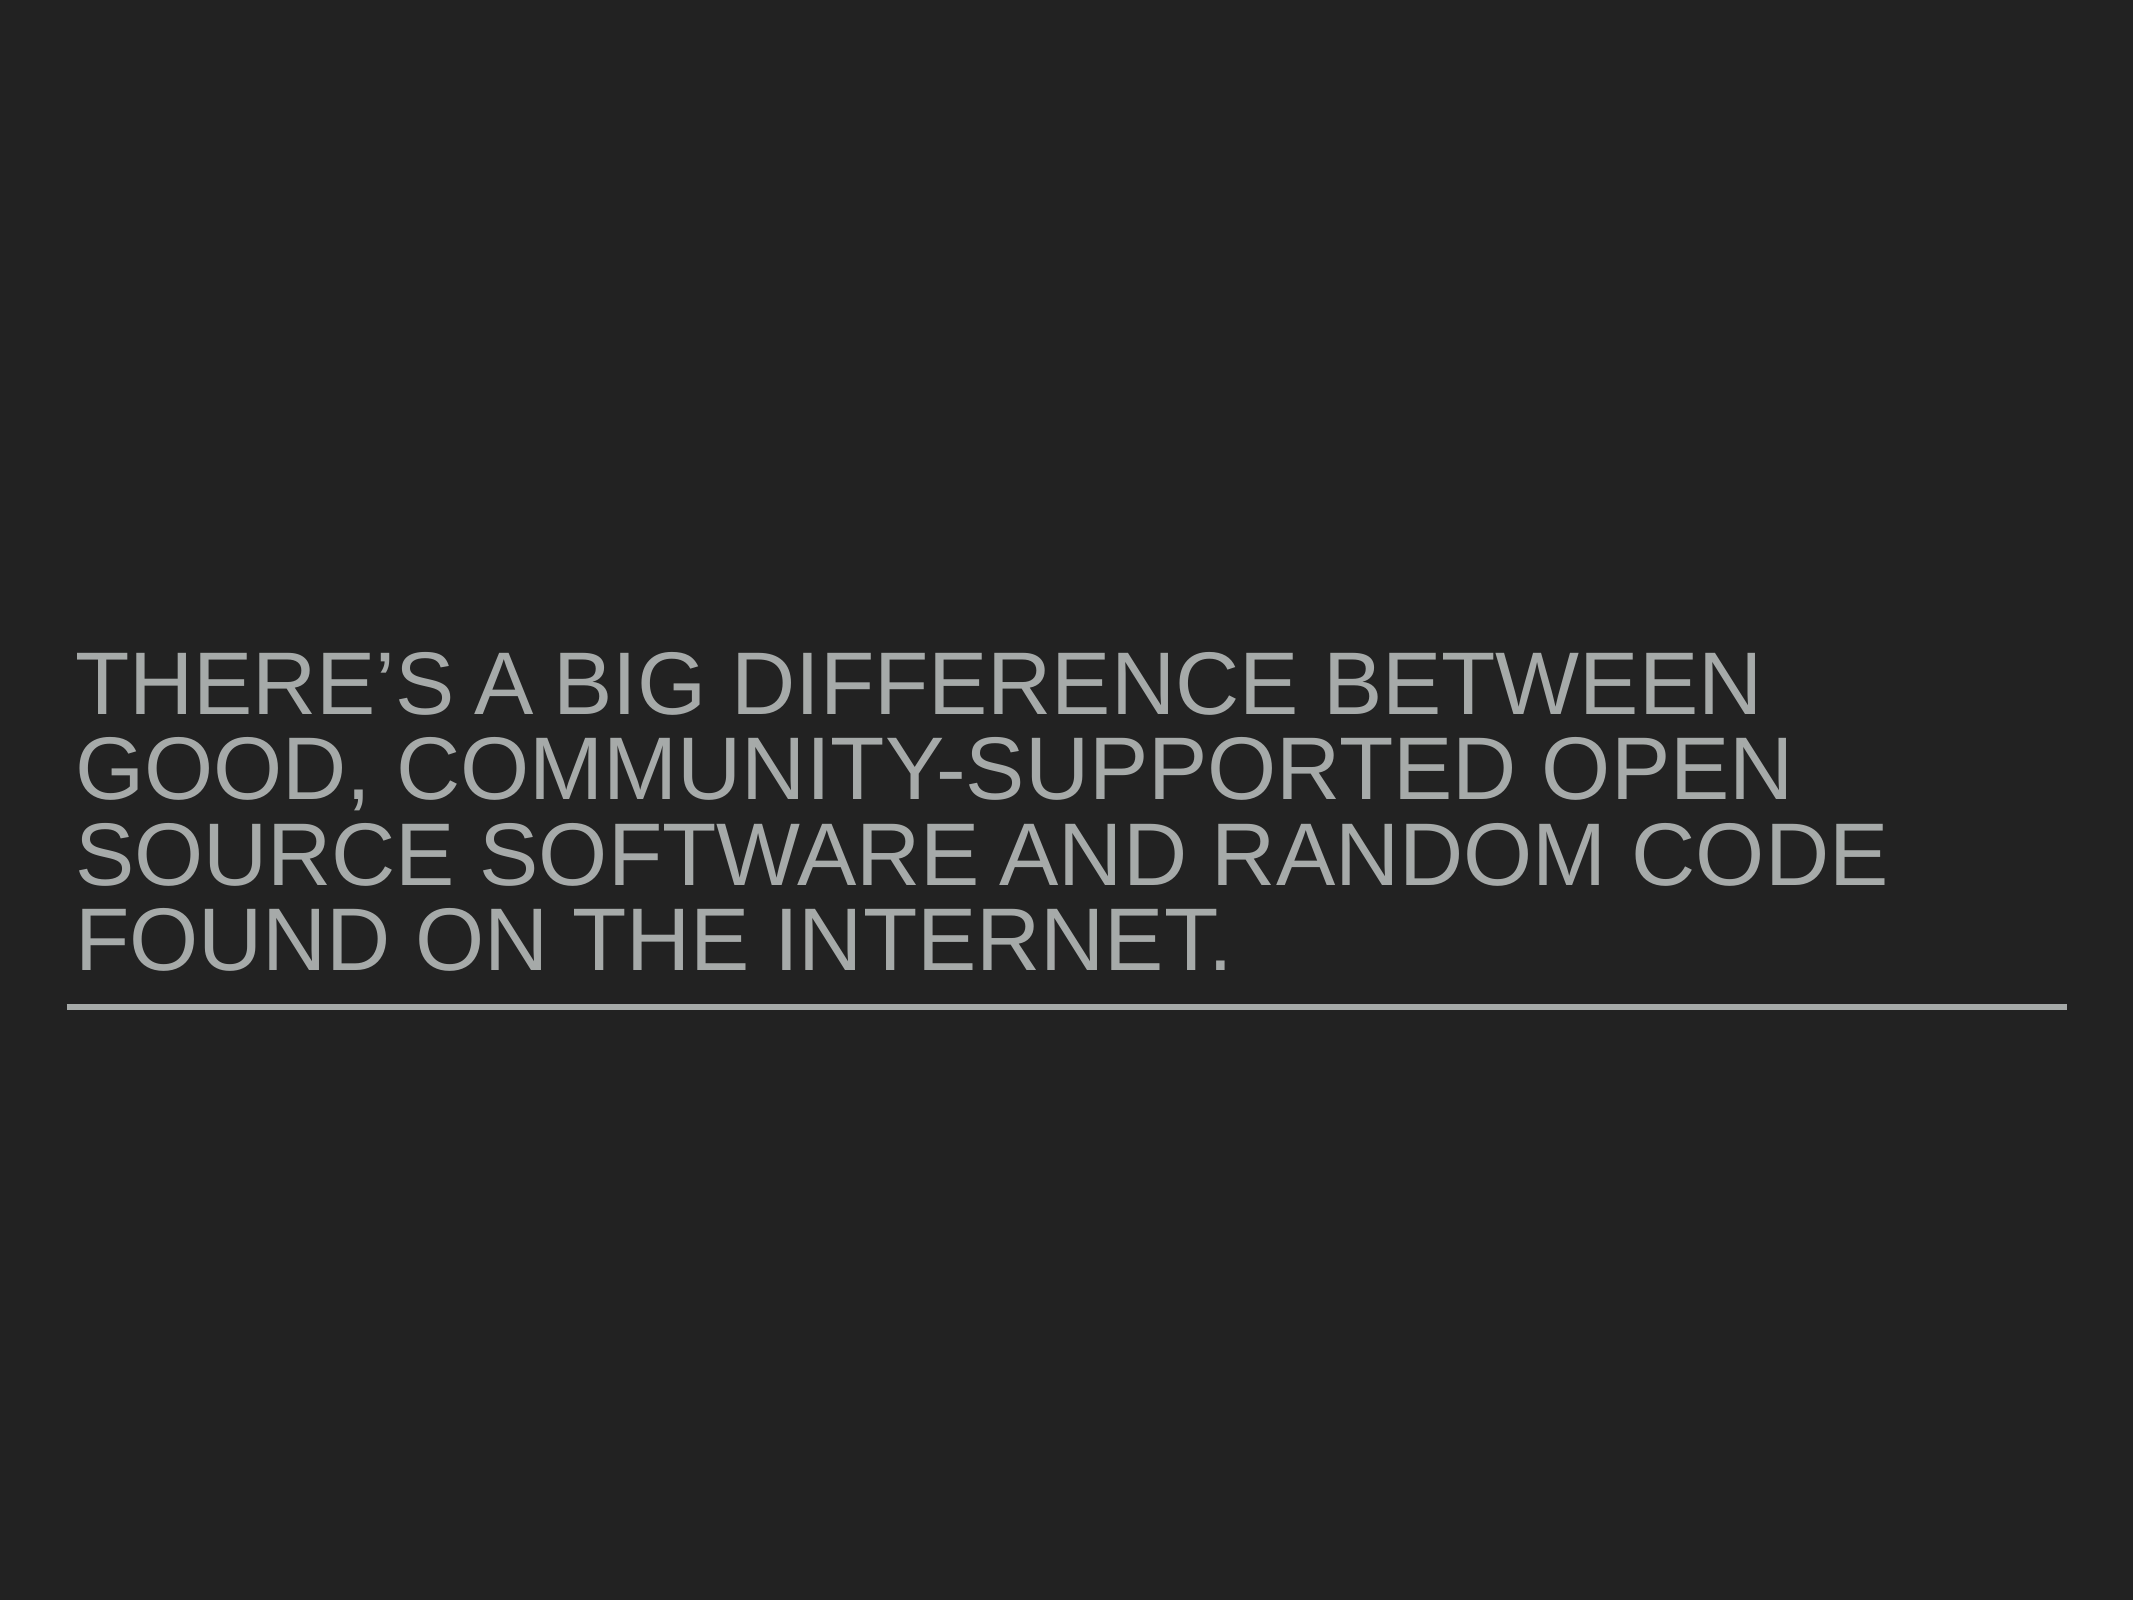

There’s a big difference between good, community-supported open source software and random code found on the internet.